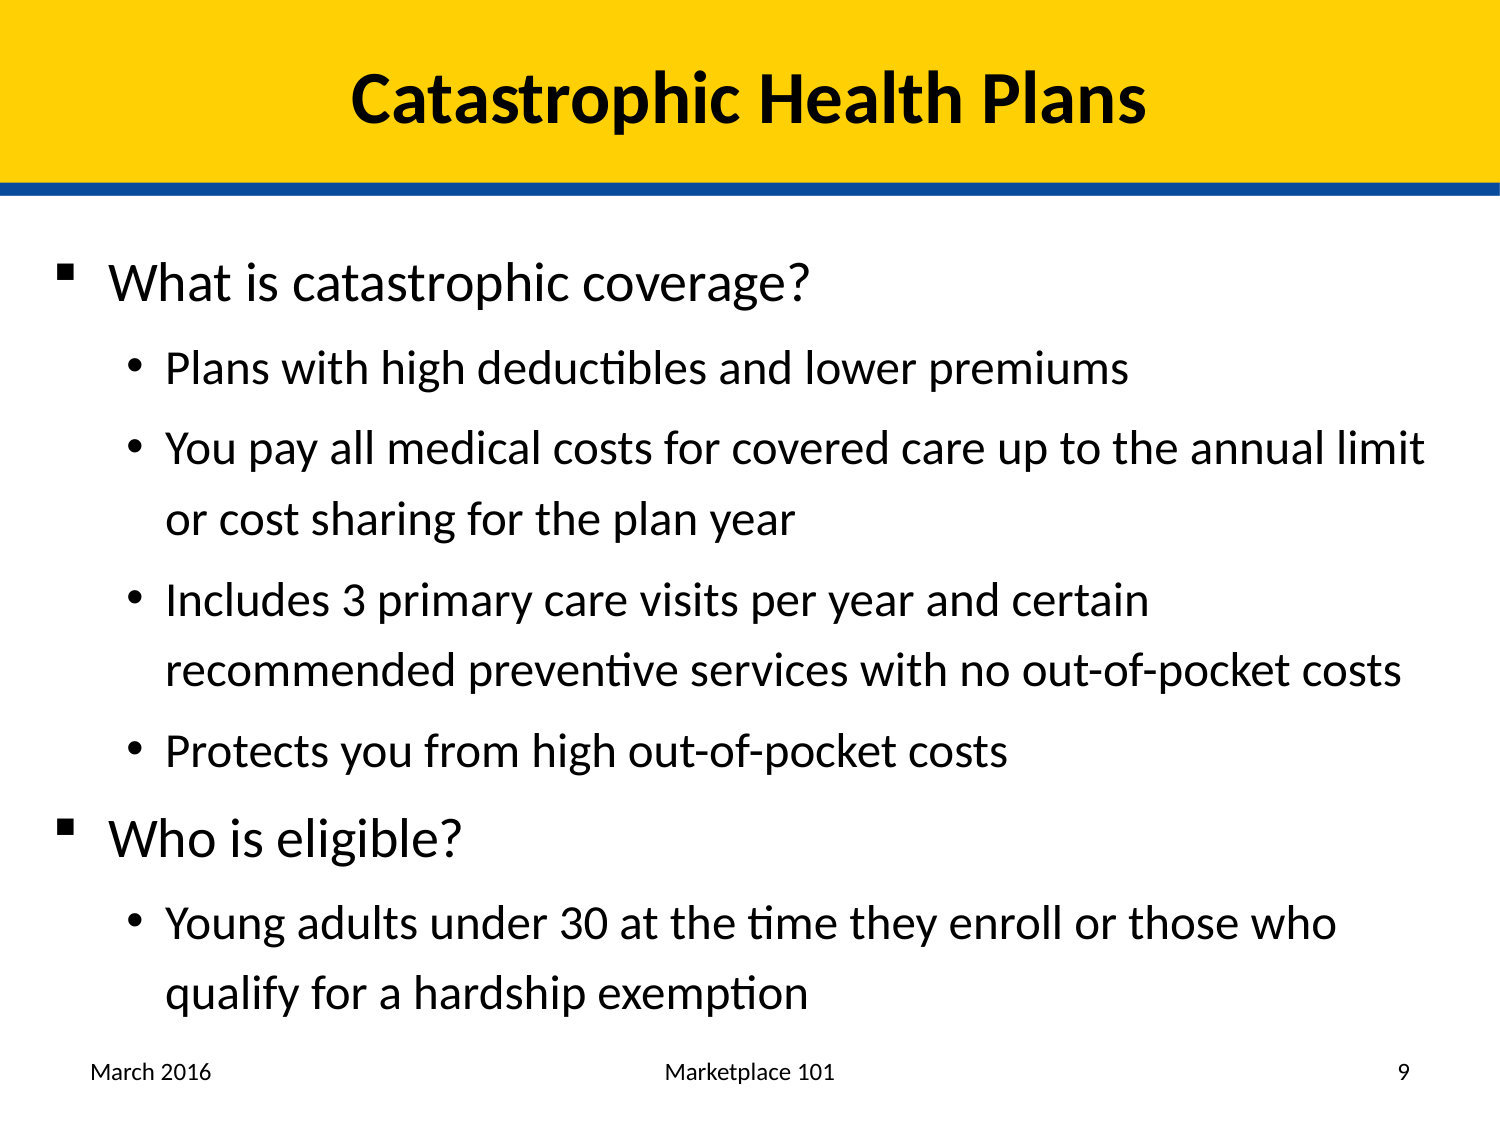

# Catastrophic Health Plans
What is catastrophic coverage?
Plans with high deductibles and lower premiums
You pay all medical costs for covered care up to the annual limit or cost sharing for the plan year
Includes 3 primary care visits per year and certain recommended preventive services with no out-of-pocket costs
Protects you from high out-of-pocket costs
Who is eligible?
Young adults under 30 at the time they enroll or those who qualify for a hardship exemption
March 2016
Marketplace 101
9